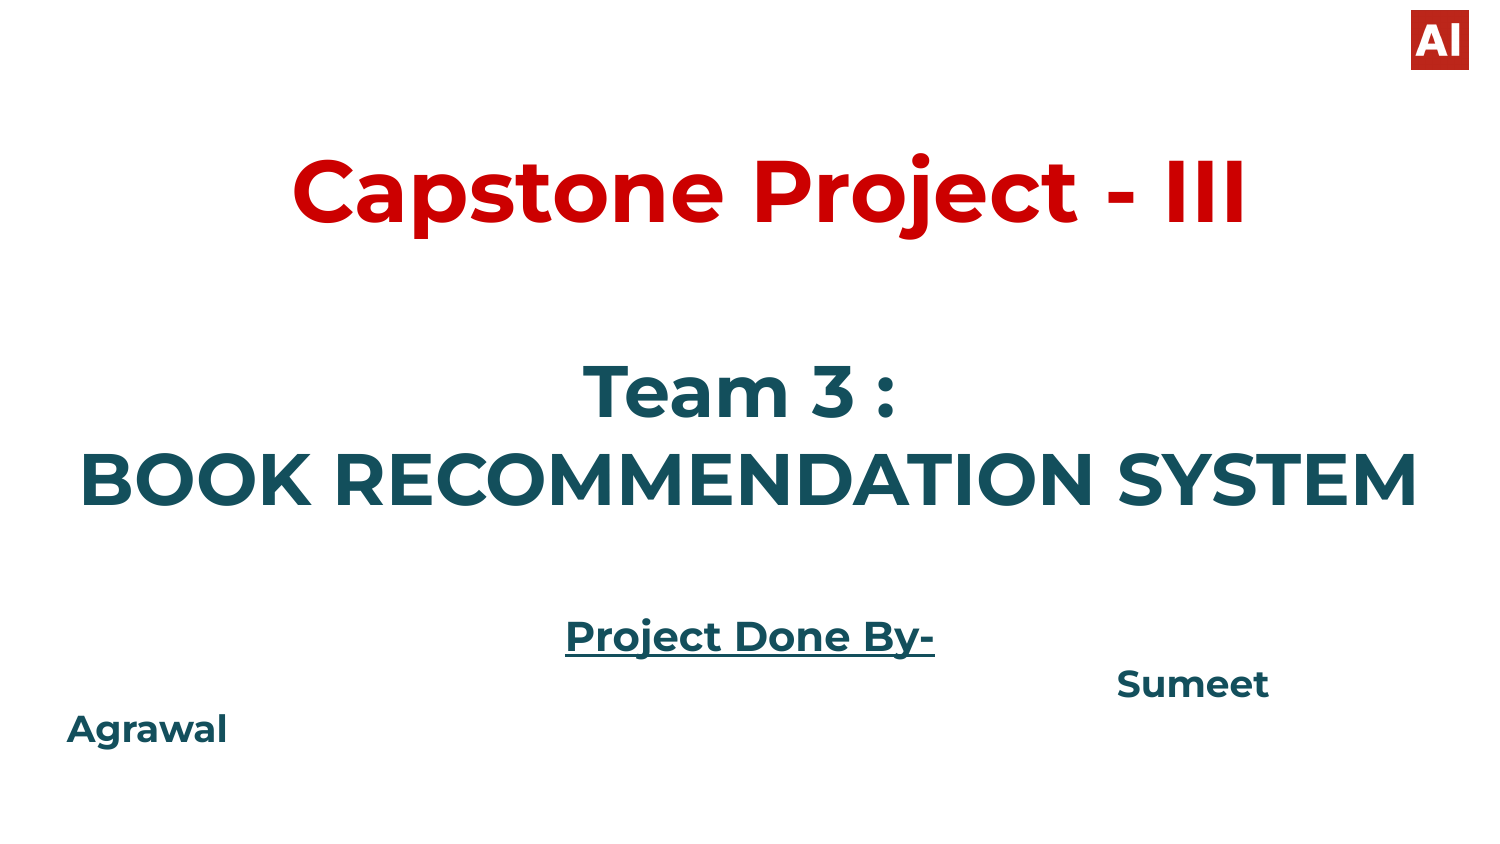

# Capstone Project - III

Team 3 :
BOOK RECOMMENDATION SYSTEM

Project Done By-
							Sumeet Agrawal